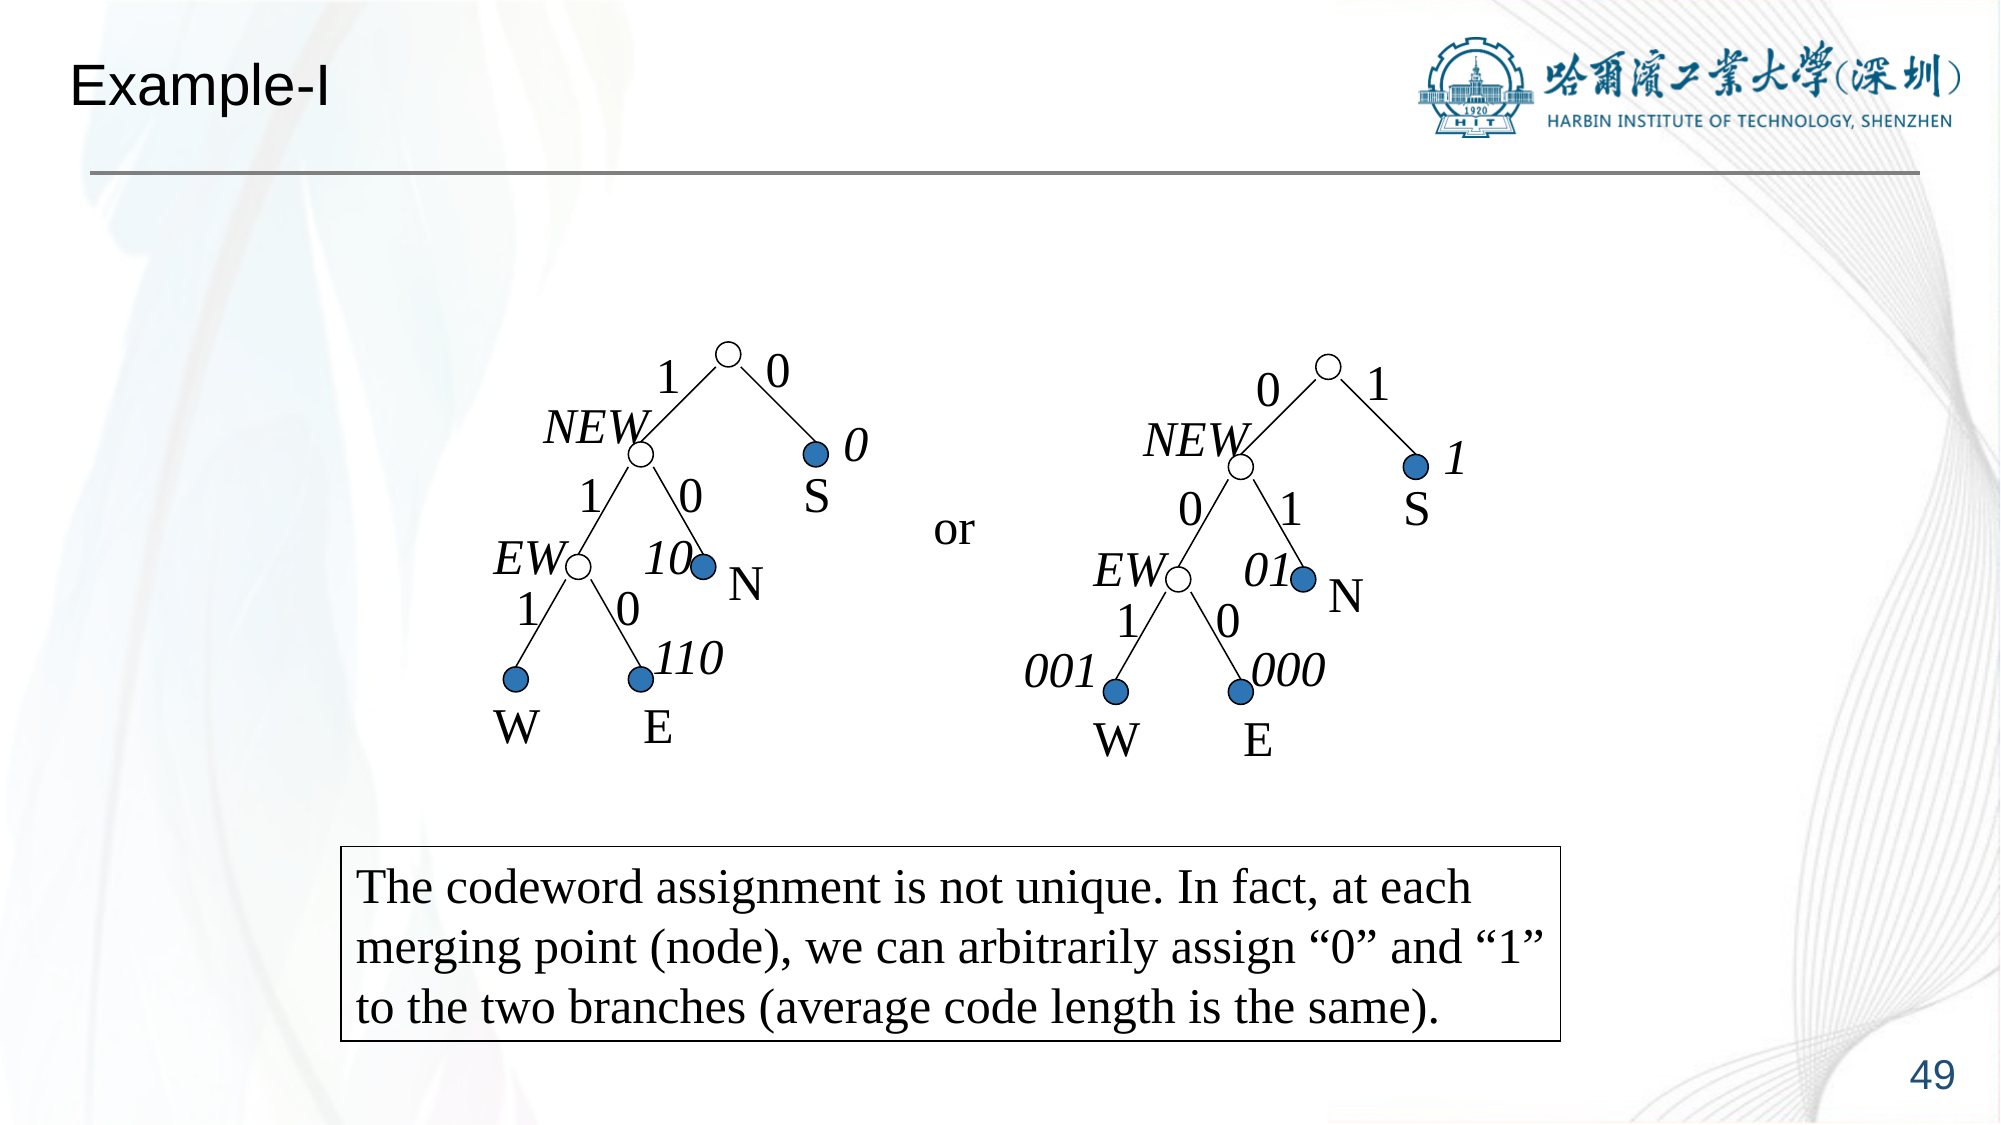

# Example-I
0
1

1
0

NEW
NEW
0
1

1
0
S

0
1
S

or
EW
10
EW
01
N

N

1
0

1
0

110
000
001

W
E
W
E
The codeword assignment is not unique. In fact, at each
merging point (node), we can arbitrarily assign “0” and “1”
to the two branches (average code length is the same).
49